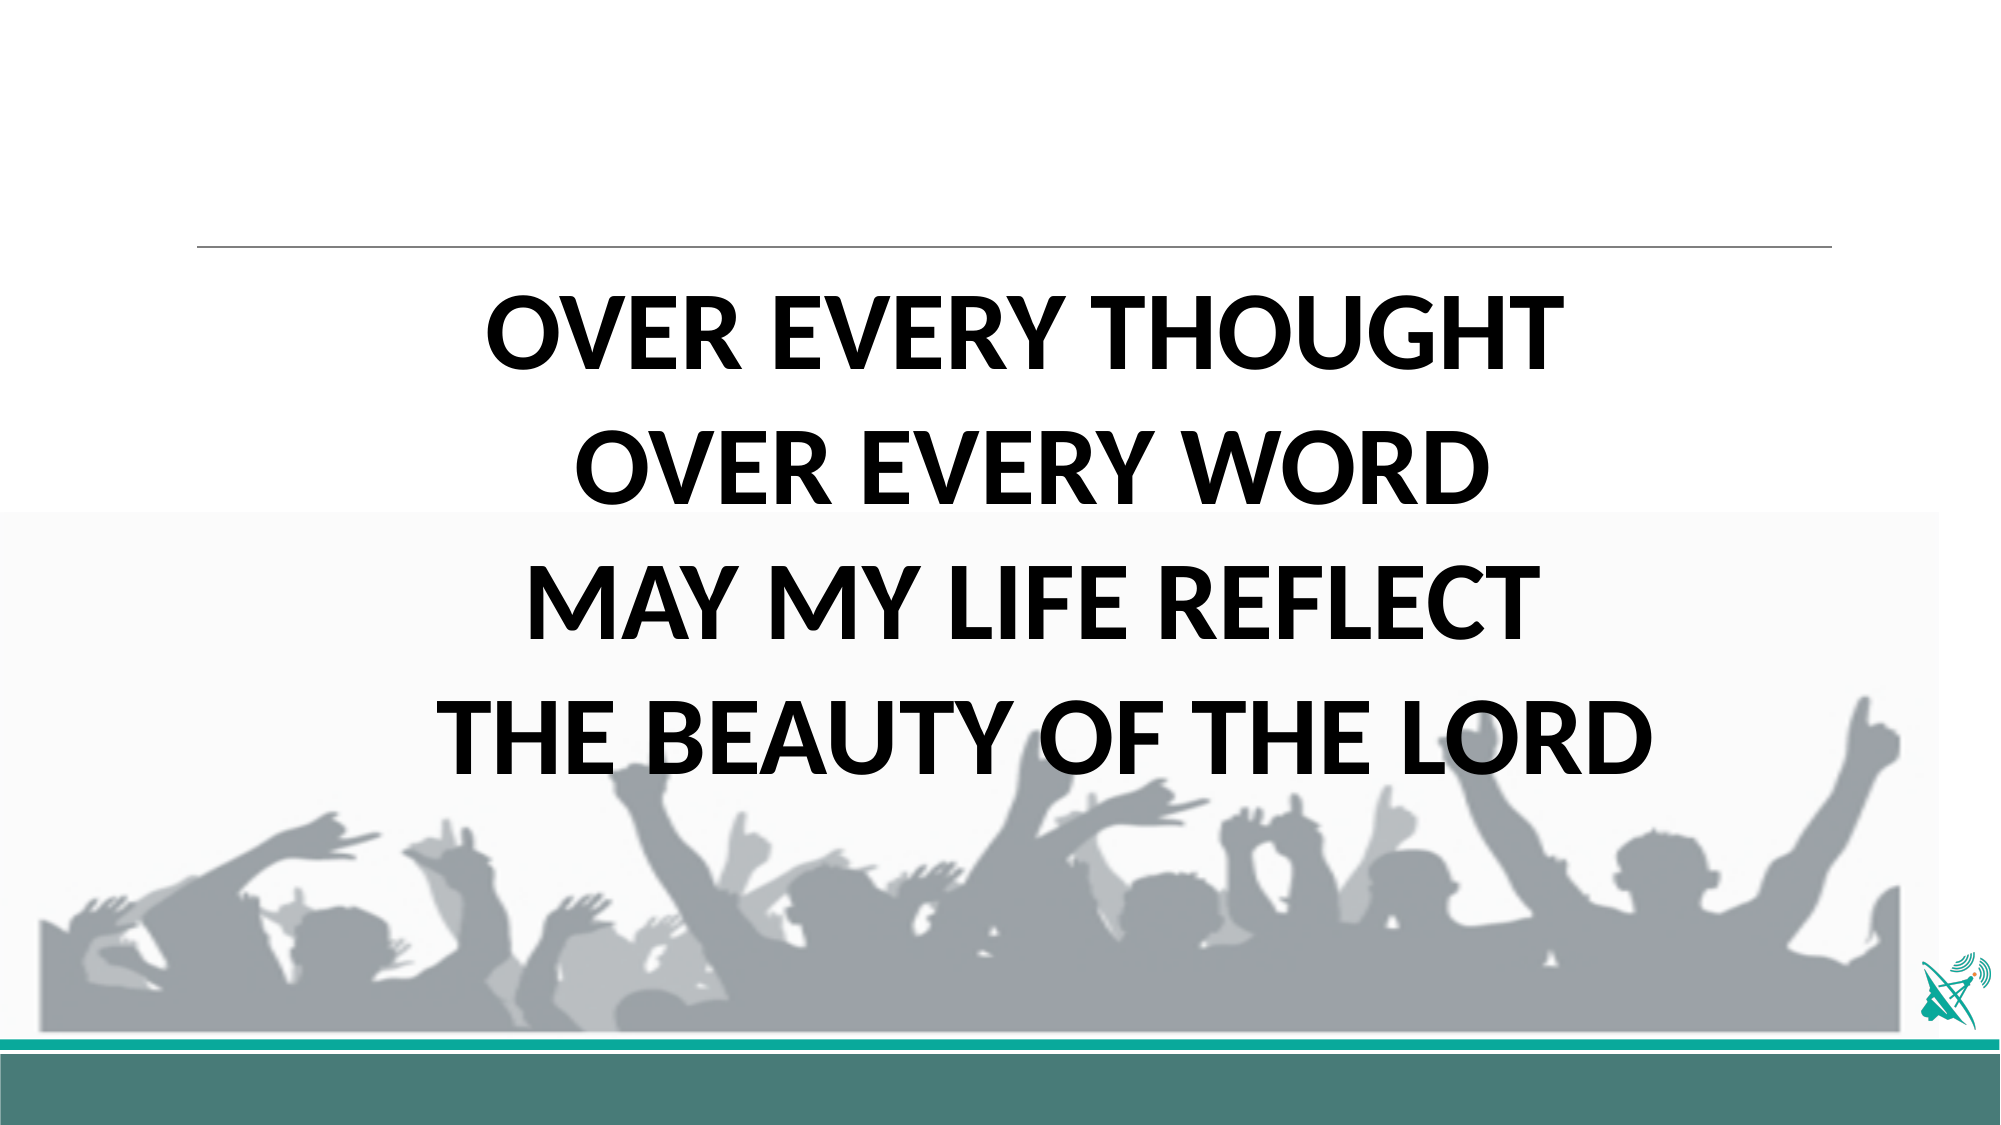

OVER EVERY THOUGHT
OVER EVERY WORD
MAY MY LIFE REFLECT
 THE BEAUTY OF THE LORD